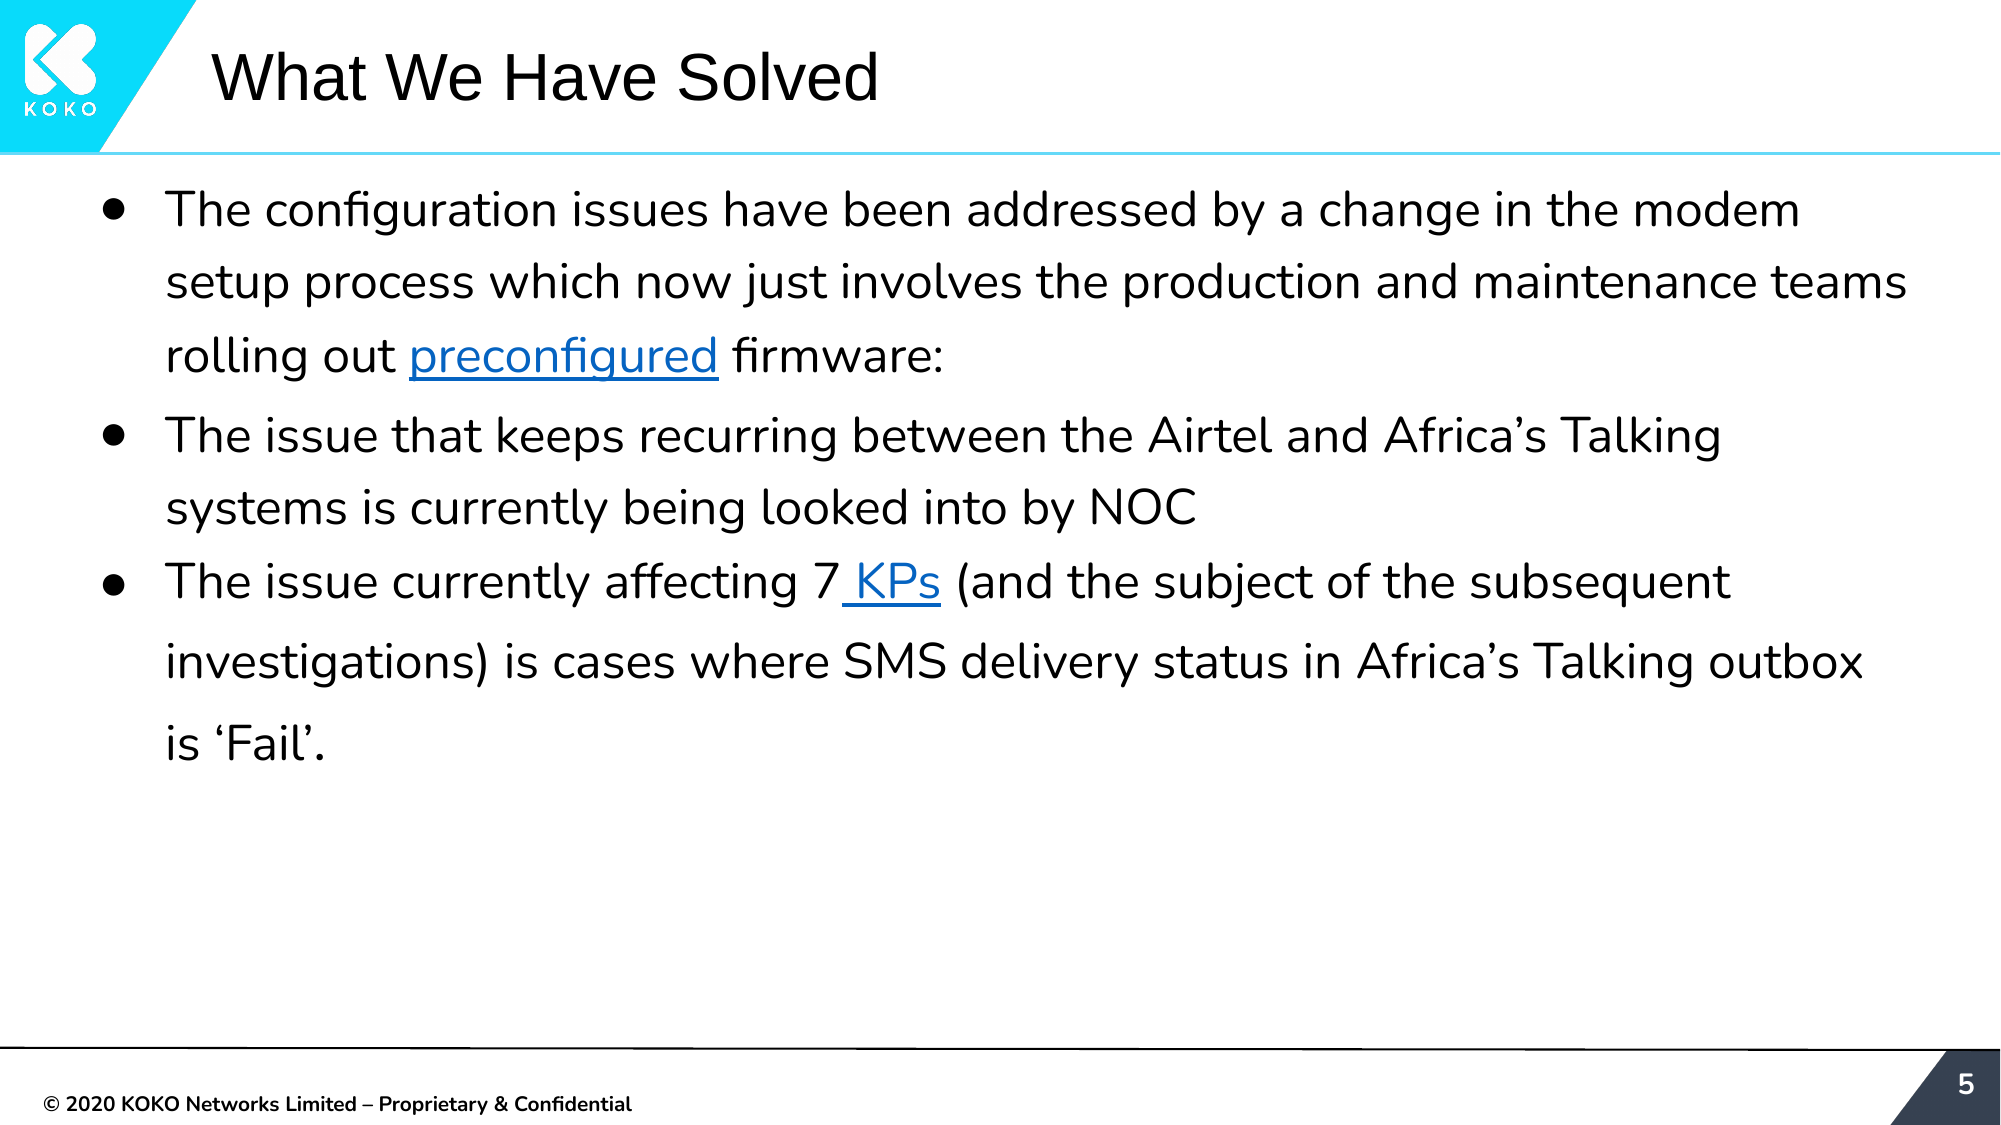

# What We Have Solved
The configuration issues have been addressed by a change in the modem setup process which now just involves the production and maintenance teams rolling out preconfigured firmware:
The issue that keeps recurring between the Airtel and Africa’s Talking systems is currently being looked into by NOC
The issue currently affecting 7 KPs (and the subject of the subsequent investigations) is cases where SMS delivery status in Africa’s Talking outbox is ‘Fail’.

5